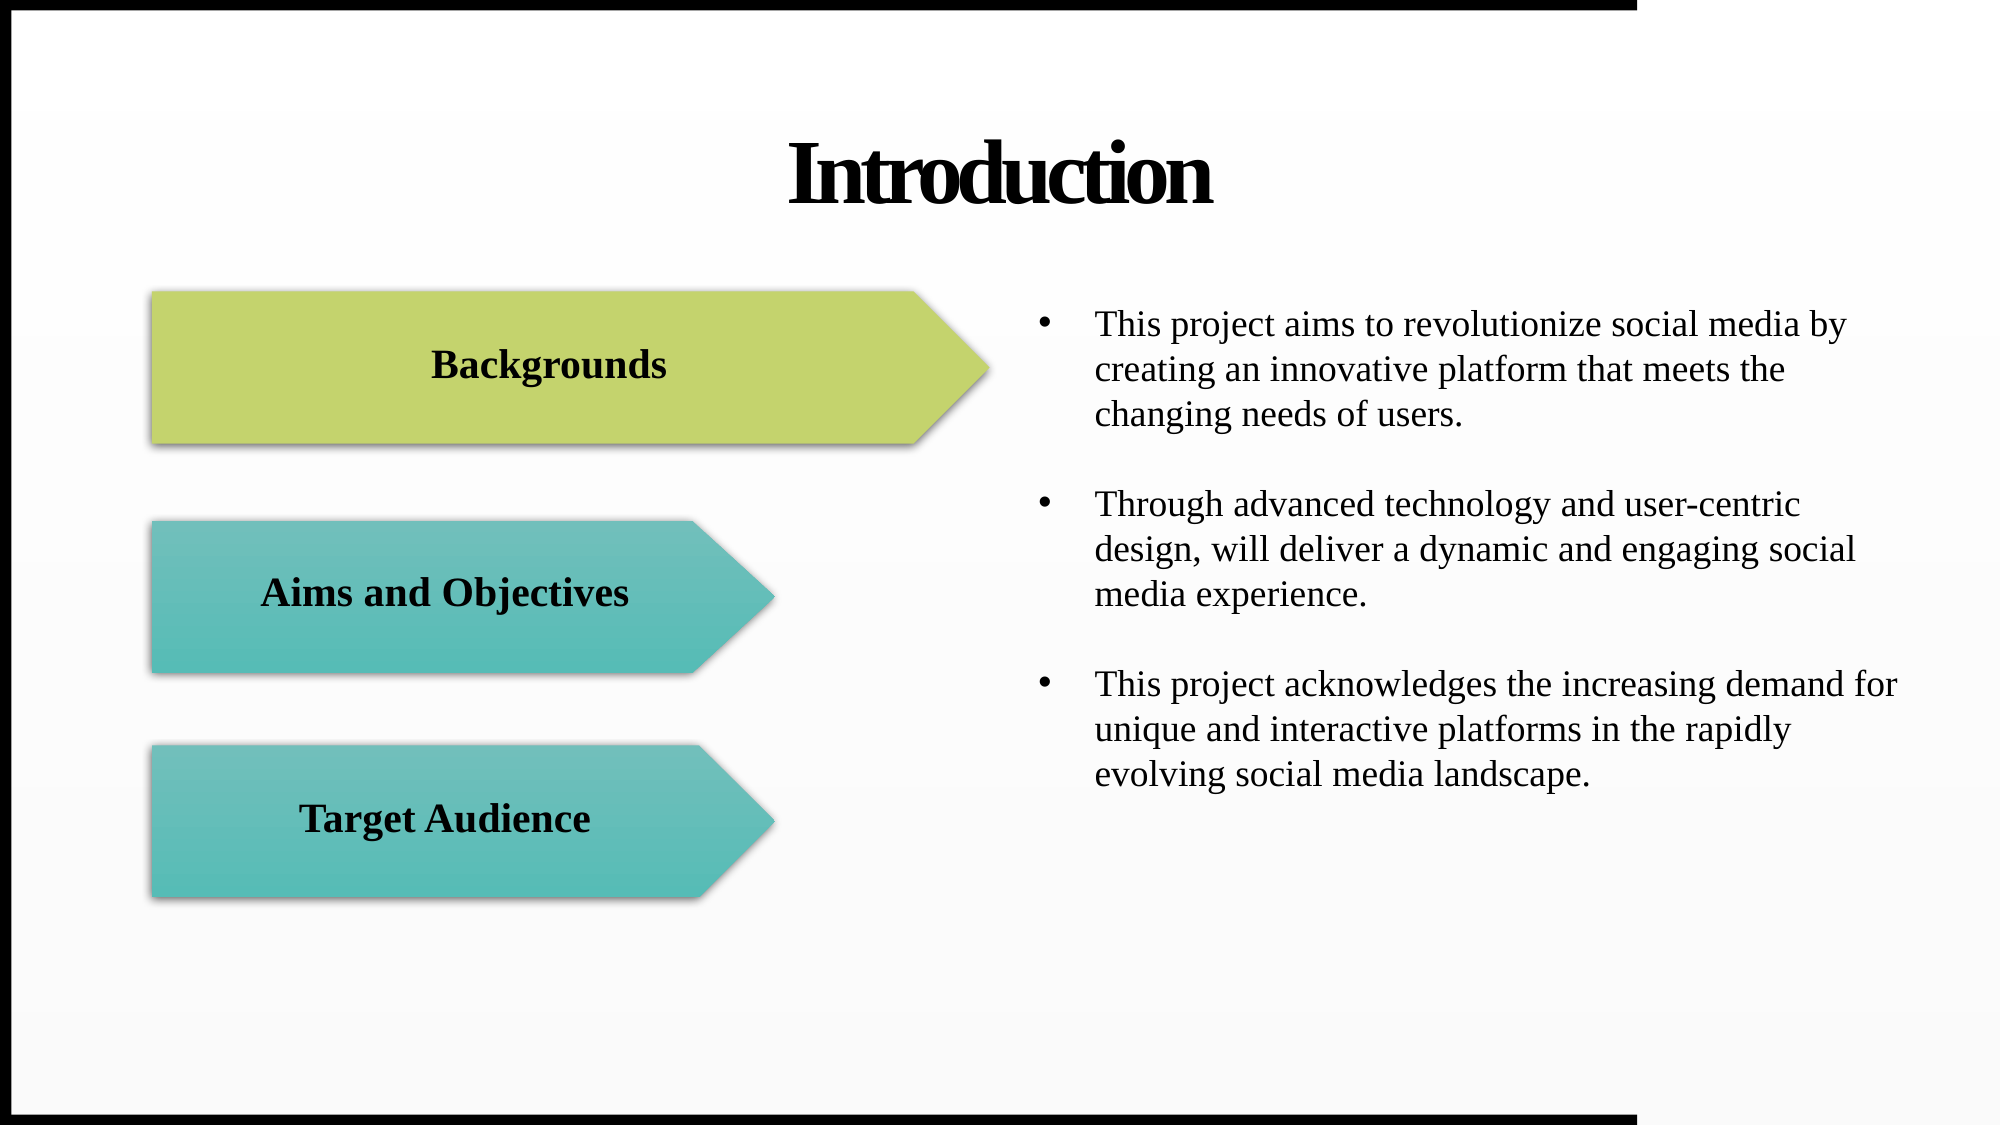

# Introduction

This project aims to revolutionize social media by creating an innovative platform that meets the changing needs of users.

Through advanced technology and user-centric design, will deliver a dynamic and engaging social media experience.

This project acknowledges the increasing demand for unique and interactive platforms in the rapidly evolving social media landscape.
Backgrounds

Aims and Objectives

Target Audience